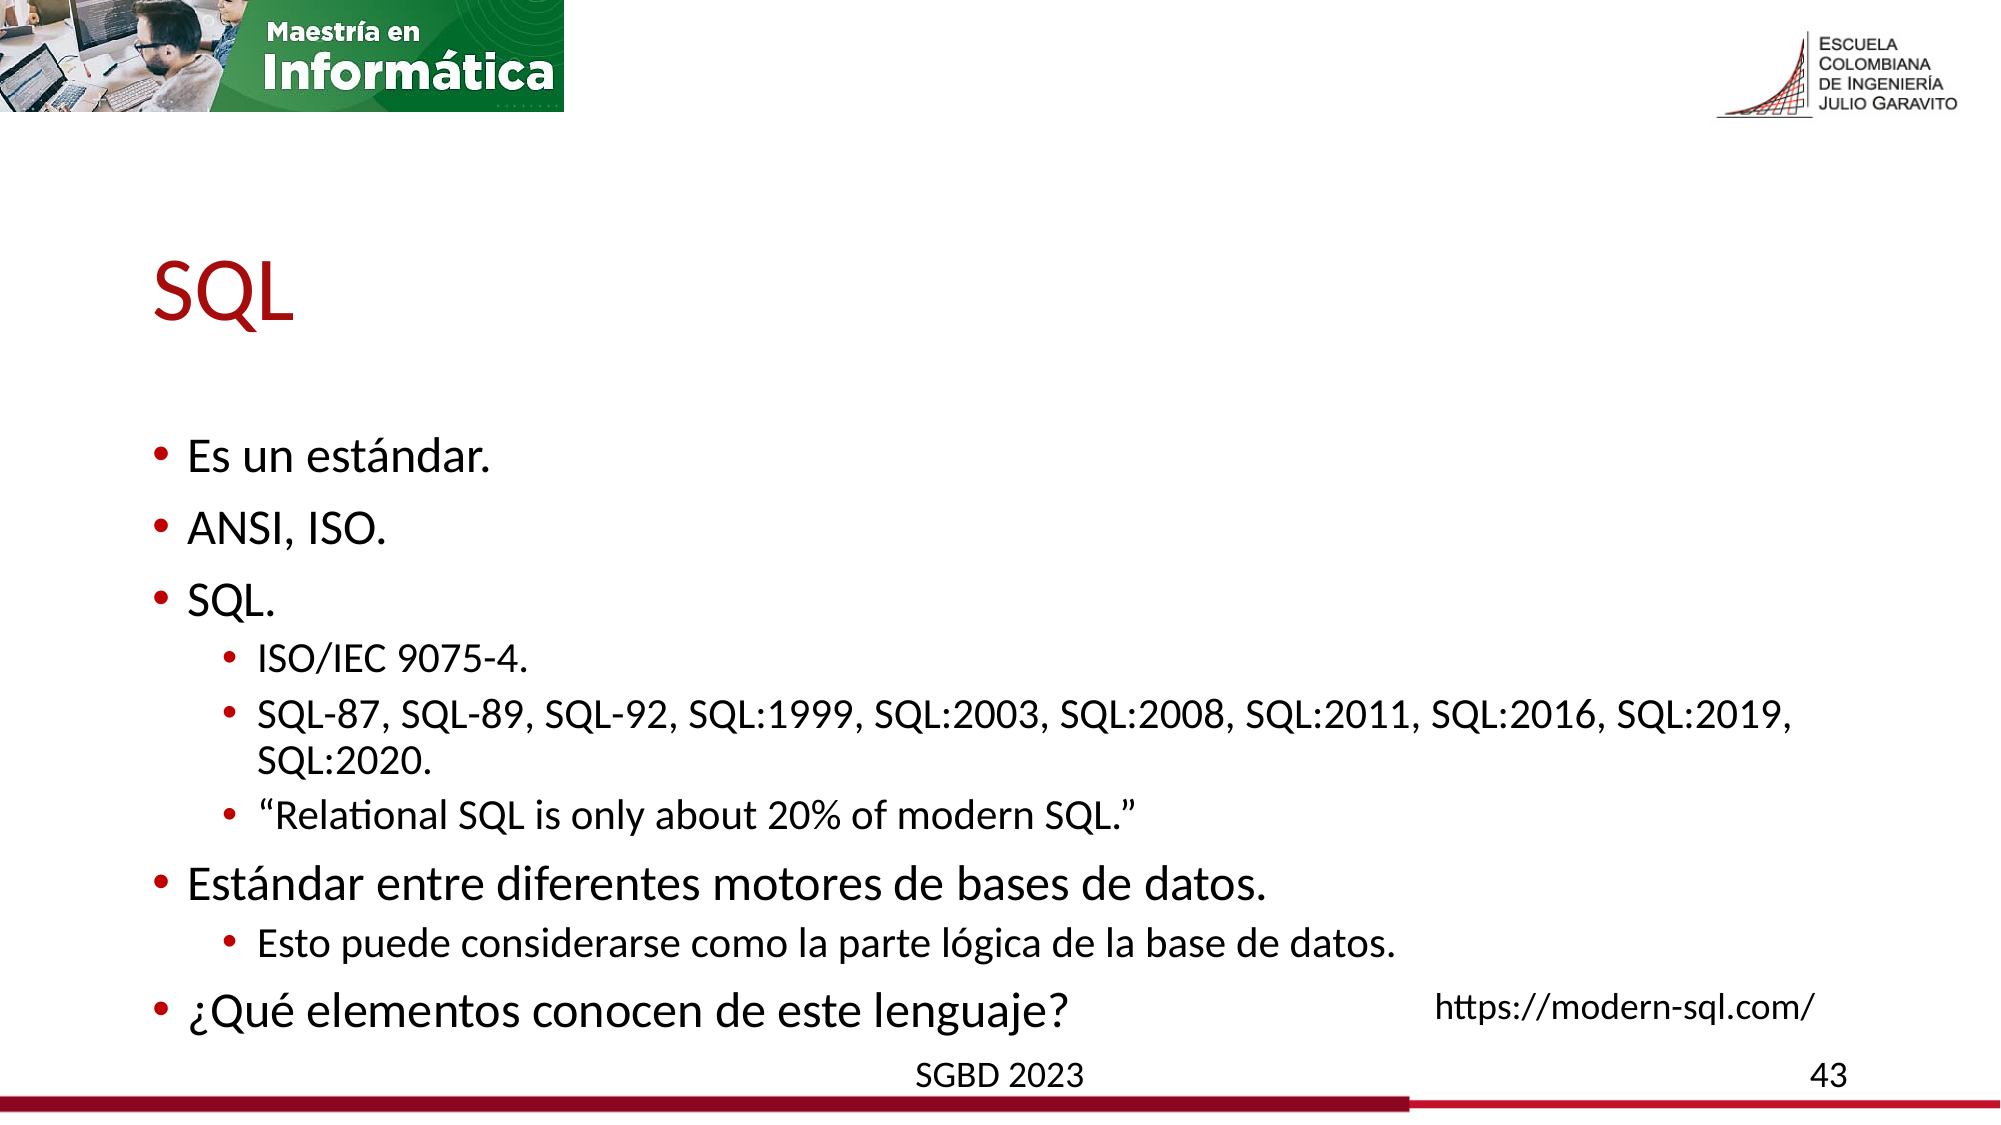

# SQL
Es un estándar.
ANSI, ISO.
SQL.
ISO/IEC 9075-4.
SQL-87, SQL-89, SQL-92, SQL:1999, SQL:2003, SQL:2008, SQL:2011, SQL:2016, SQL:2019, SQL:2020.
“Relational SQL is only about 20% of modern SQL.”
Estándar entre diferentes motores de bases de datos.
Esto puede considerarse como la parte lógica de la base de datos.
¿Qué elementos conocen de este lenguaje?
https://modern-sql.com/
SGBD 2023
43